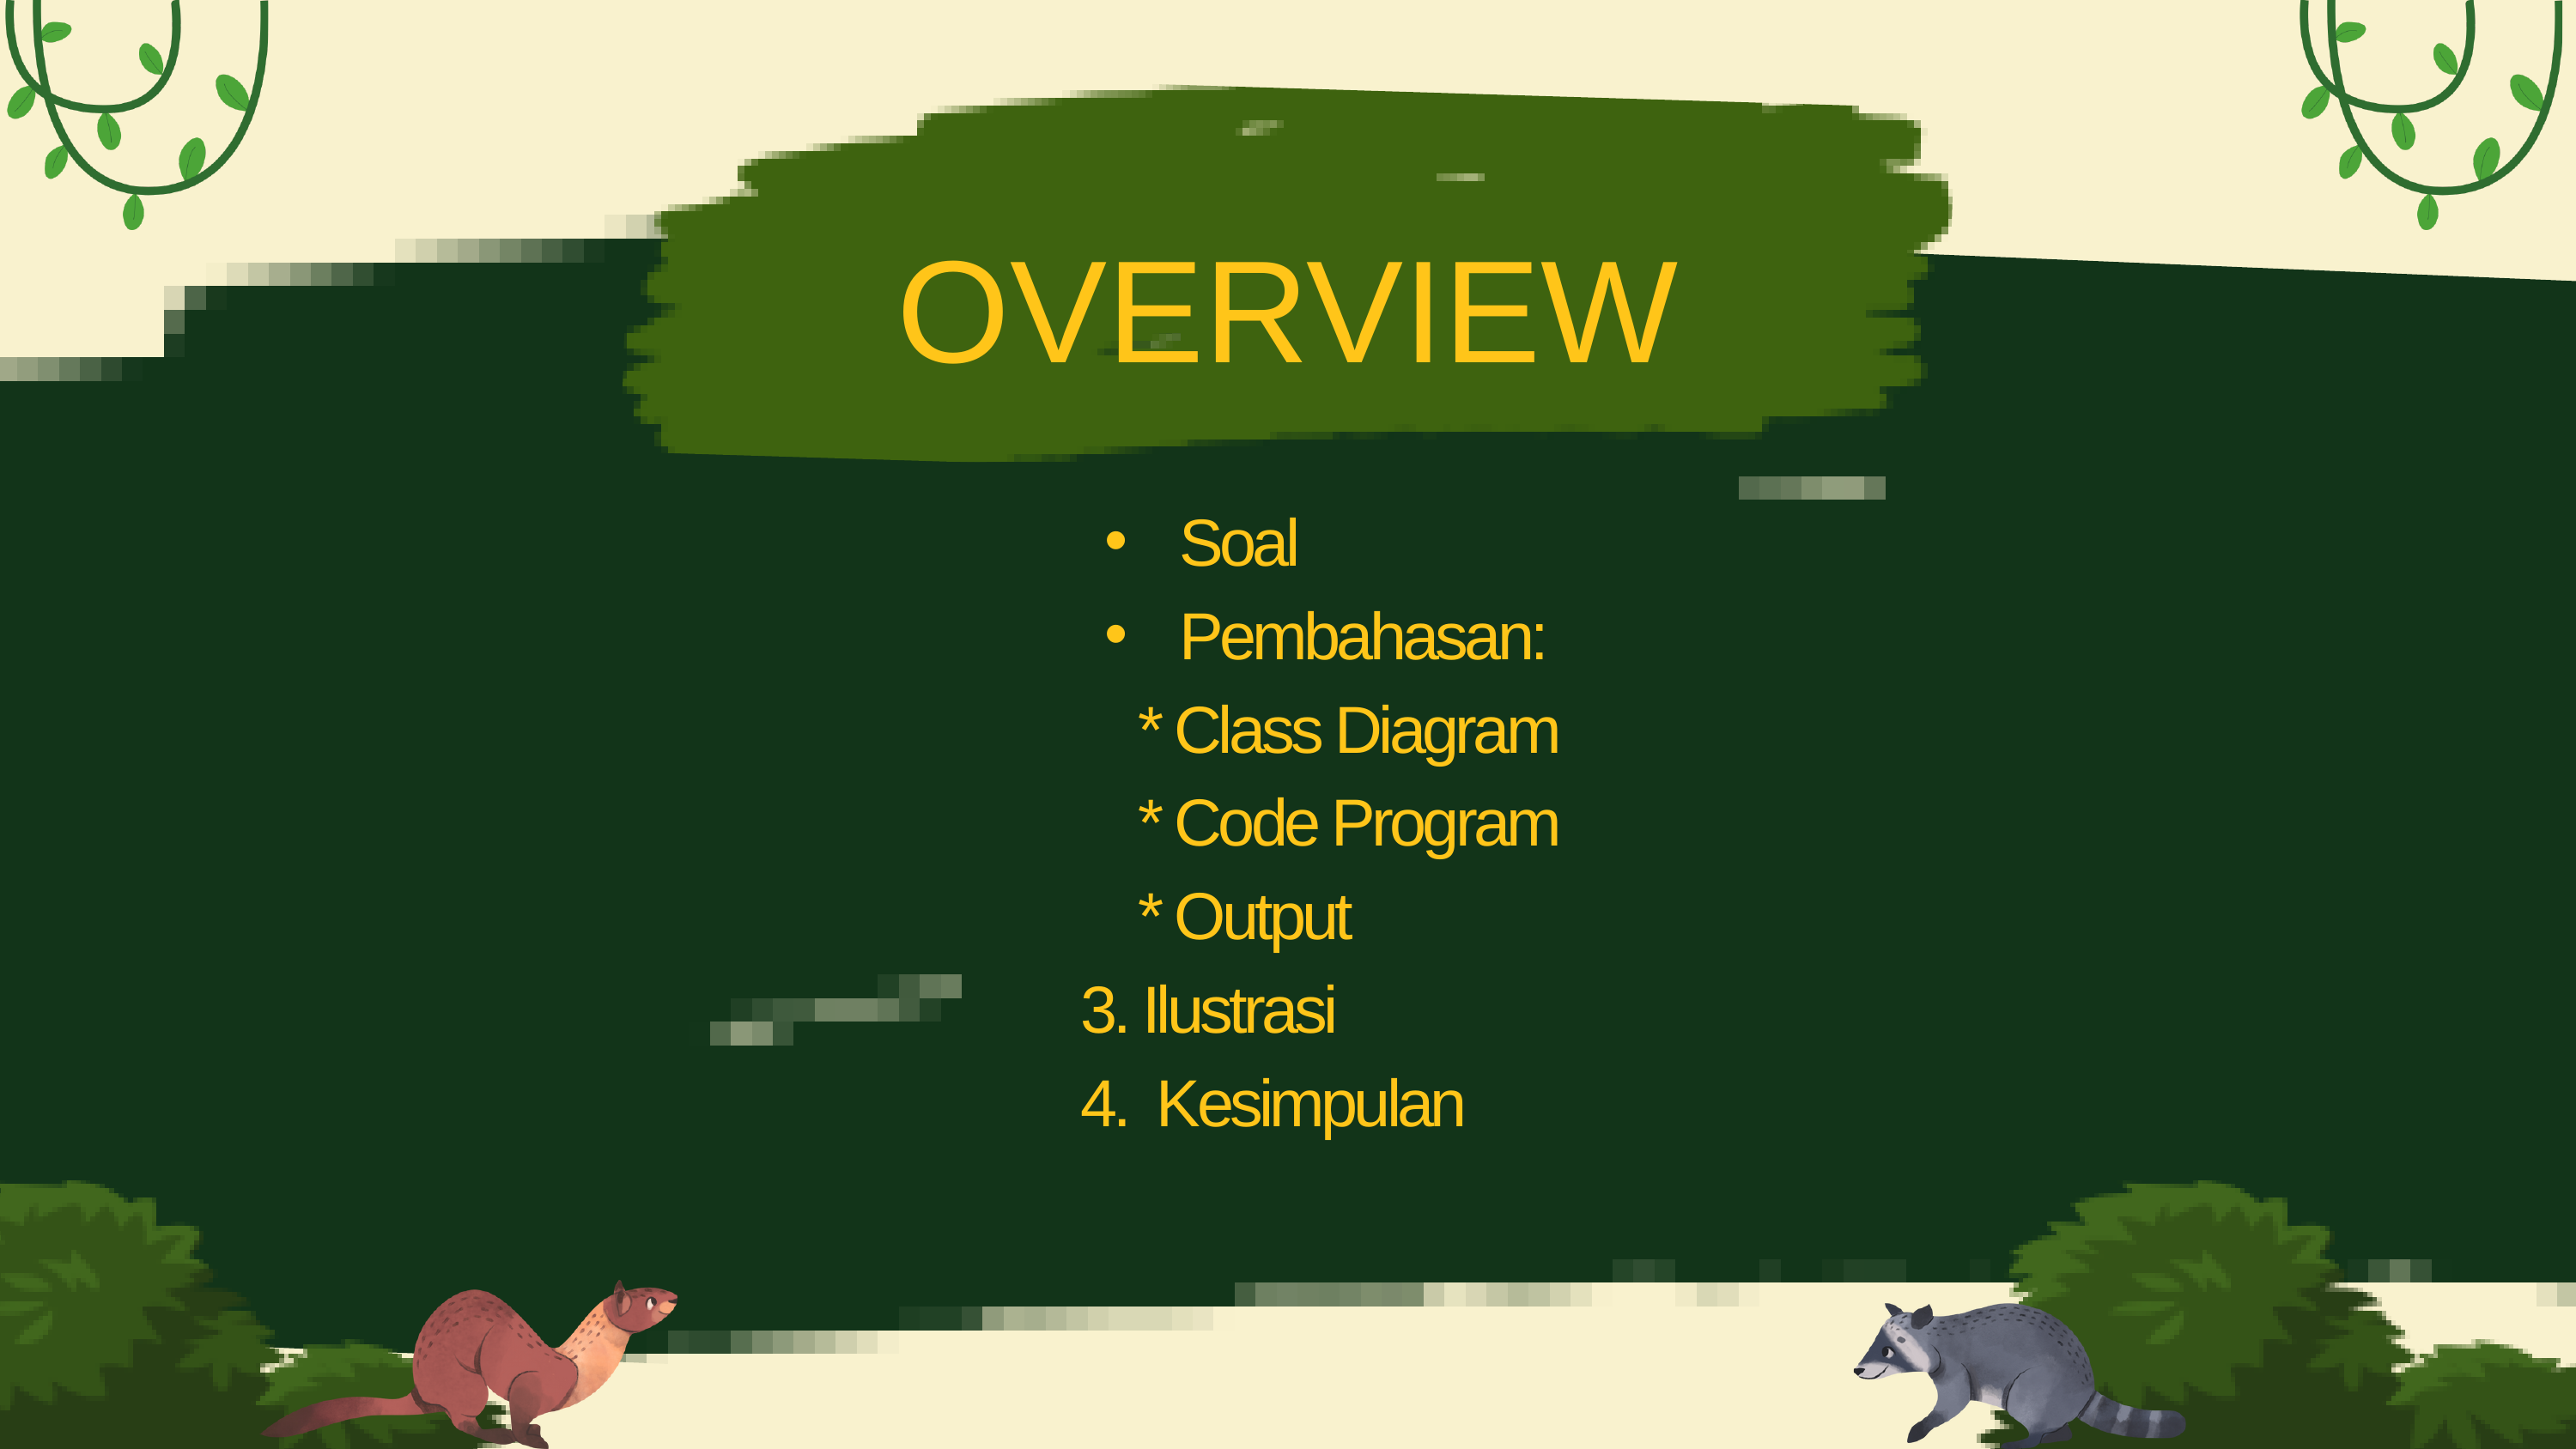

OVERVIEW

 Soal
 Pembahasan:
      * Class Diagram
      * Code Program
      * Output
  3. Ilustrasi
  4.  Kesimpulan